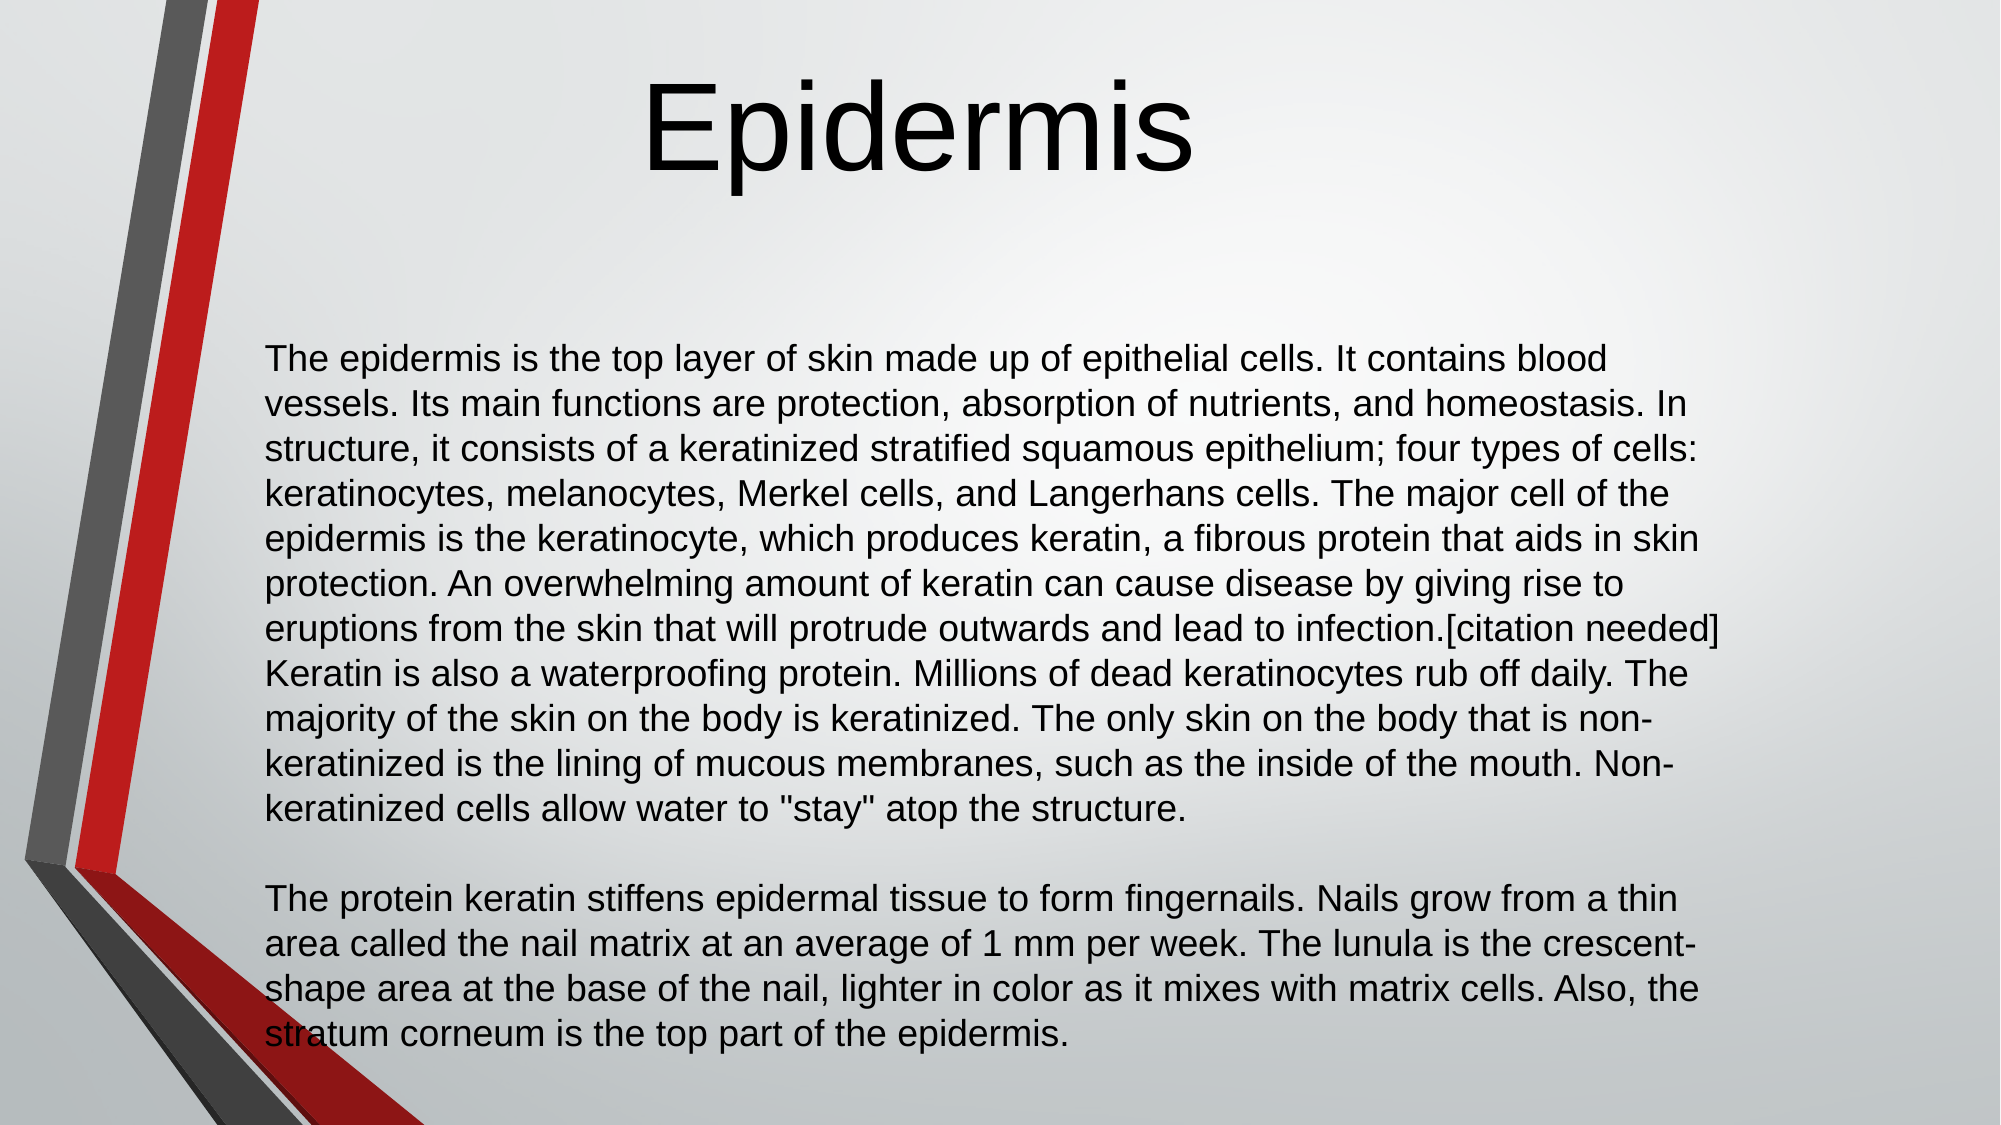

Epidermis
The epidermis is the top layer of skin made up of epithelial cells. It contains blood vessels. Its main functions are protection, absorption of nutrients, and homeostasis. In structure, it consists of a keratinized stratified squamous epithelium; four types of cells: keratinocytes, melanocytes, Merkel cells, and Langerhans cells. The major cell of the epidermis is the keratinocyte, which produces keratin, a fibrous protein that aids in skin protection. An overwhelming amount of keratin can cause disease by giving rise to eruptions from the skin that will protrude outwards and lead to infection.[citation needed] Keratin is also a waterproofing protein. Millions of dead keratinocytes rub off daily. The majority of the skin on the body is keratinized. The only skin on the body that is non-keratinized is the lining of mucous membranes, such as the inside of the mouth. Non-keratinized cells allow water to "stay" atop the structure.

The protein keratin stiffens epidermal tissue to form fingernails. Nails grow from a thin area called the nail matrix at an average of 1 mm per week. The lunula is the crescent-shape area at the base of the nail, lighter in color as it mixes with matrix cells. Also, the stratum corneum is the top part of the epidermis.